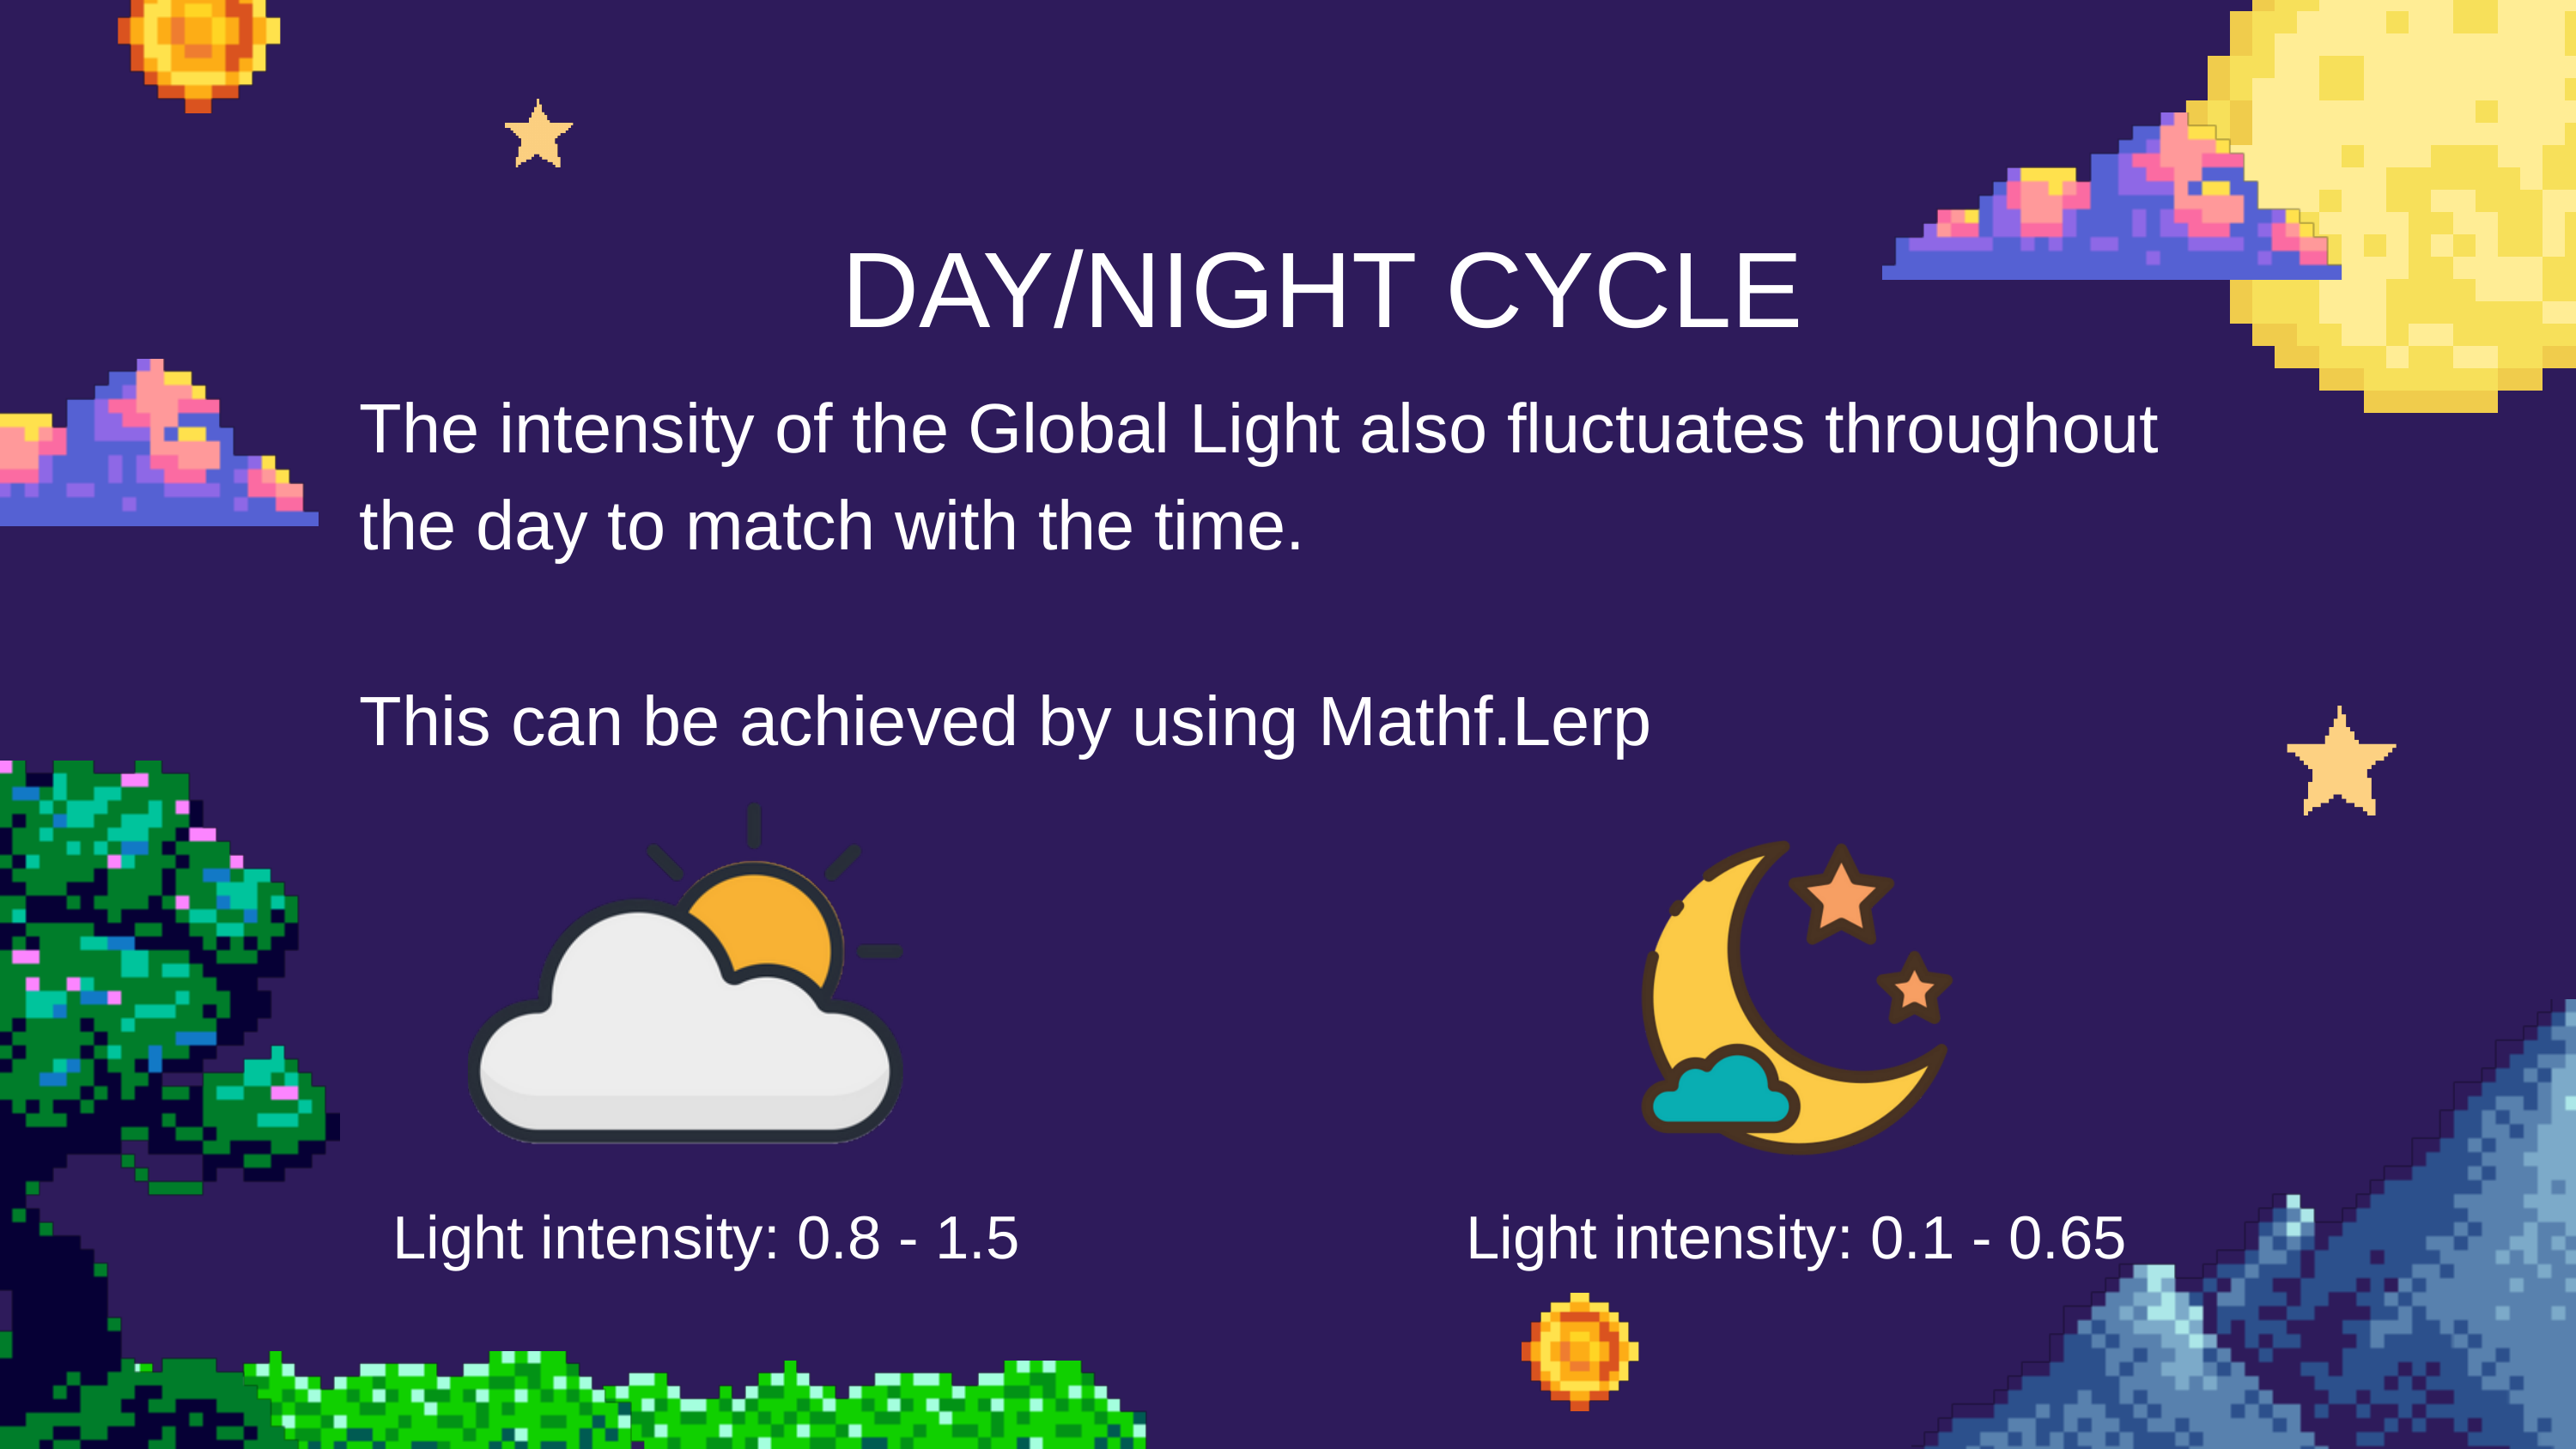

DAY/NIGHT CYCLE

The intensity of the Global Light also fluctuates throughout the day to match with the time.

This can be achieved by using Mathf.Lerp

Light intensity: 0.8 - 1.5
Light intensity: 0.1 - 0.65